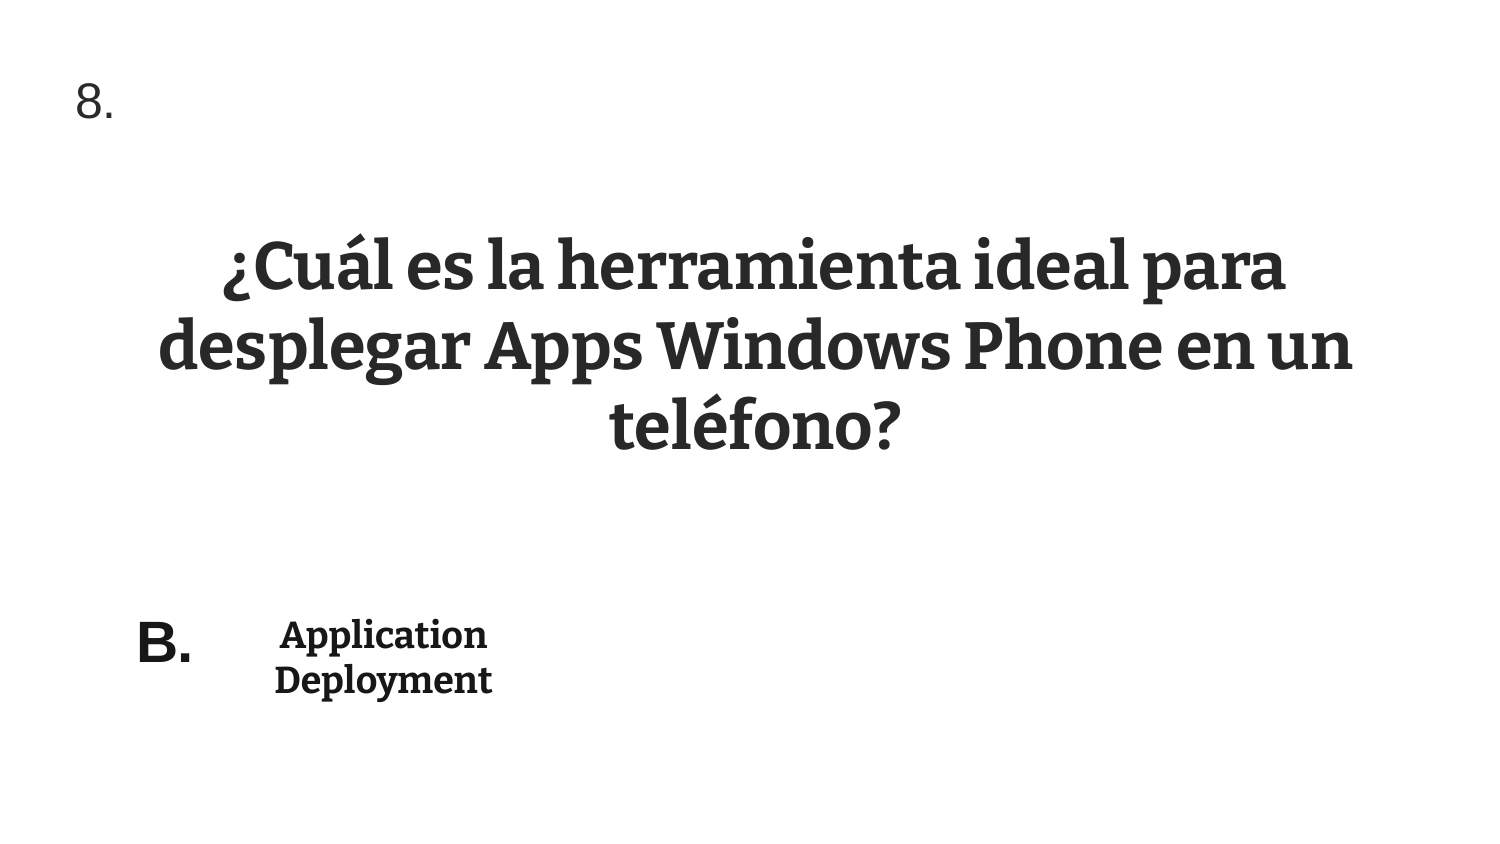

8.
¿Cuál es la herramienta ideal para desplegar Apps Windows Phone en un teléfono?

B.
Application Deployment